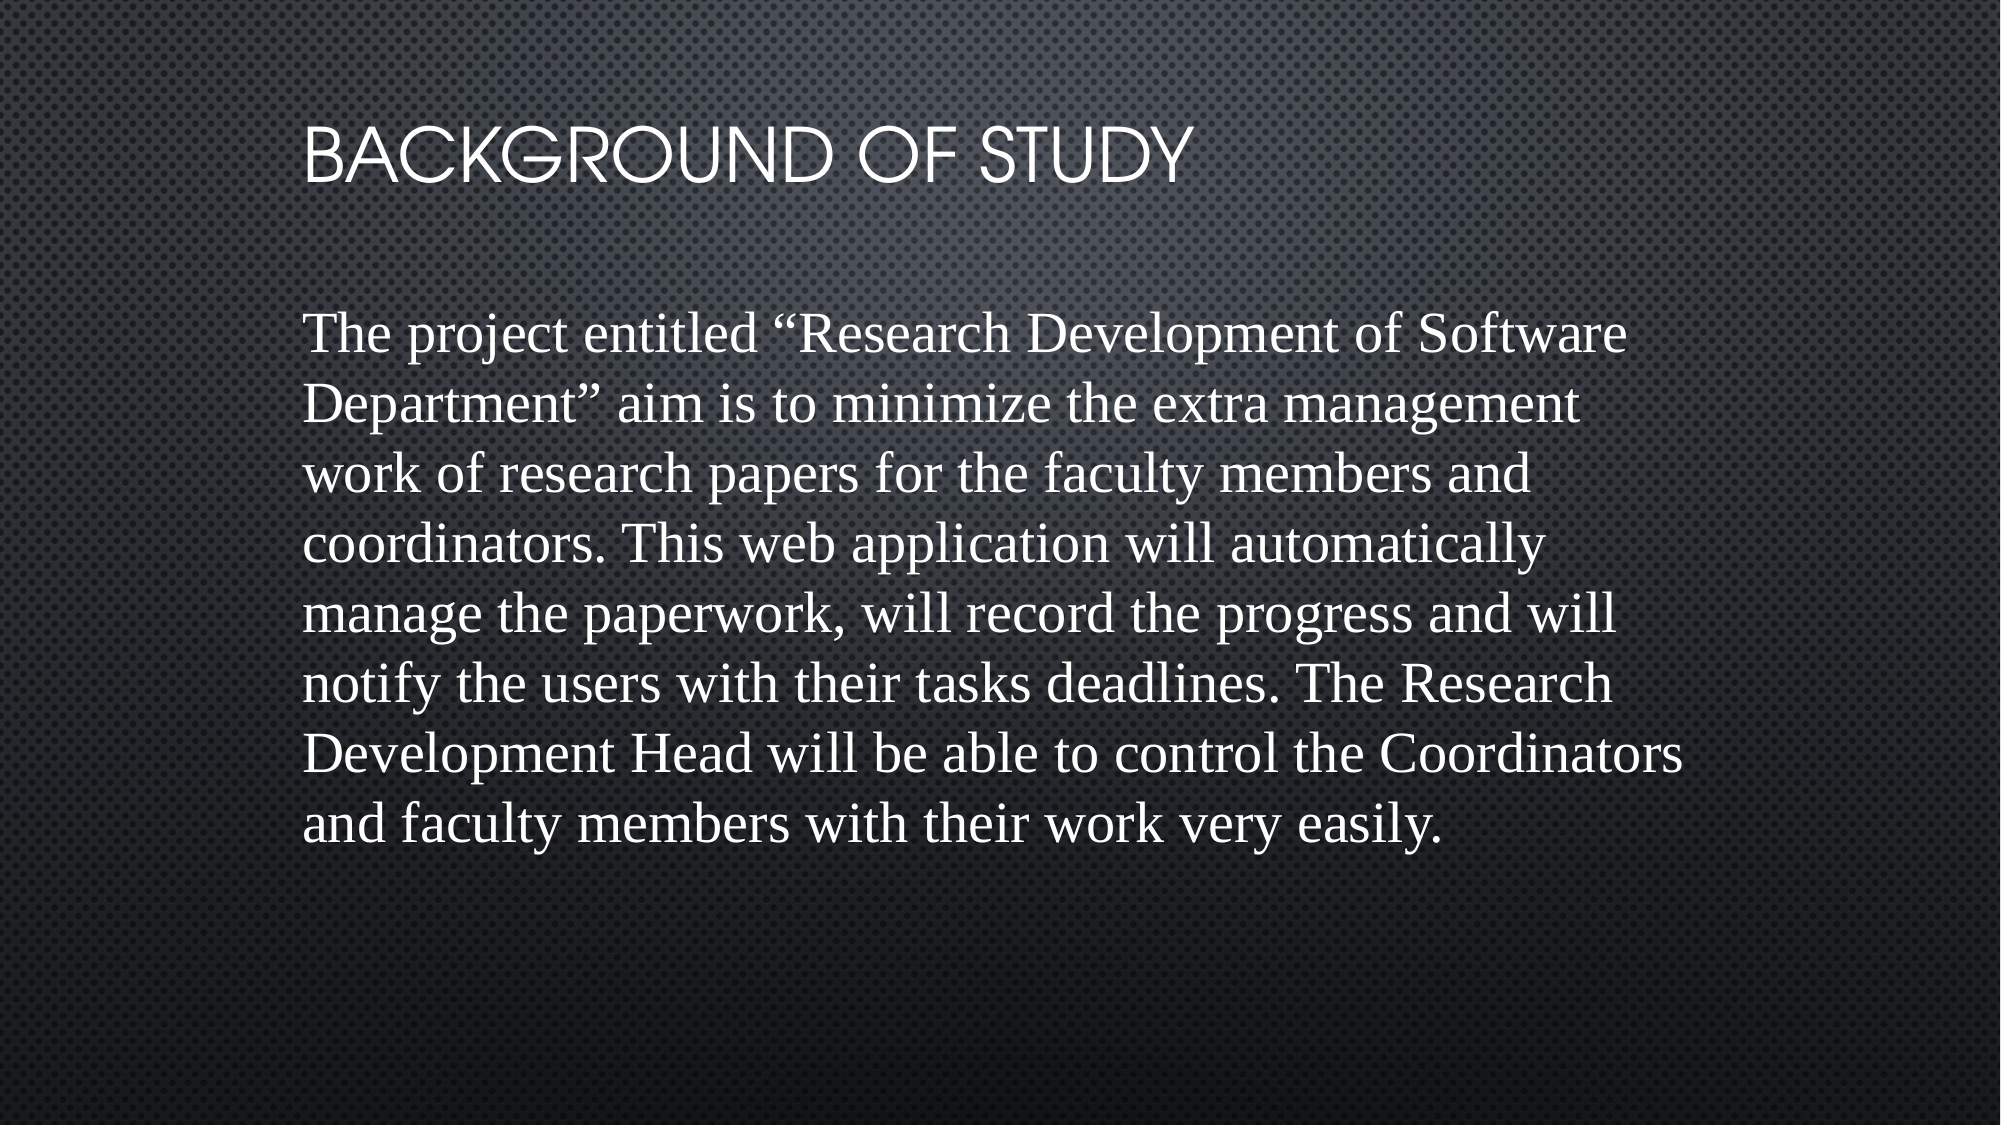

# Background of study
The project entitled “Research Development of Software Department” aim is to minimize the extra management work of research papers for the faculty members and coordinators. This web application will automatically manage the paperwork, will record the progress and will notify the users with their tasks deadlines. The Research Development Head will be able to control the Coordinators and faculty members with their work very easily.